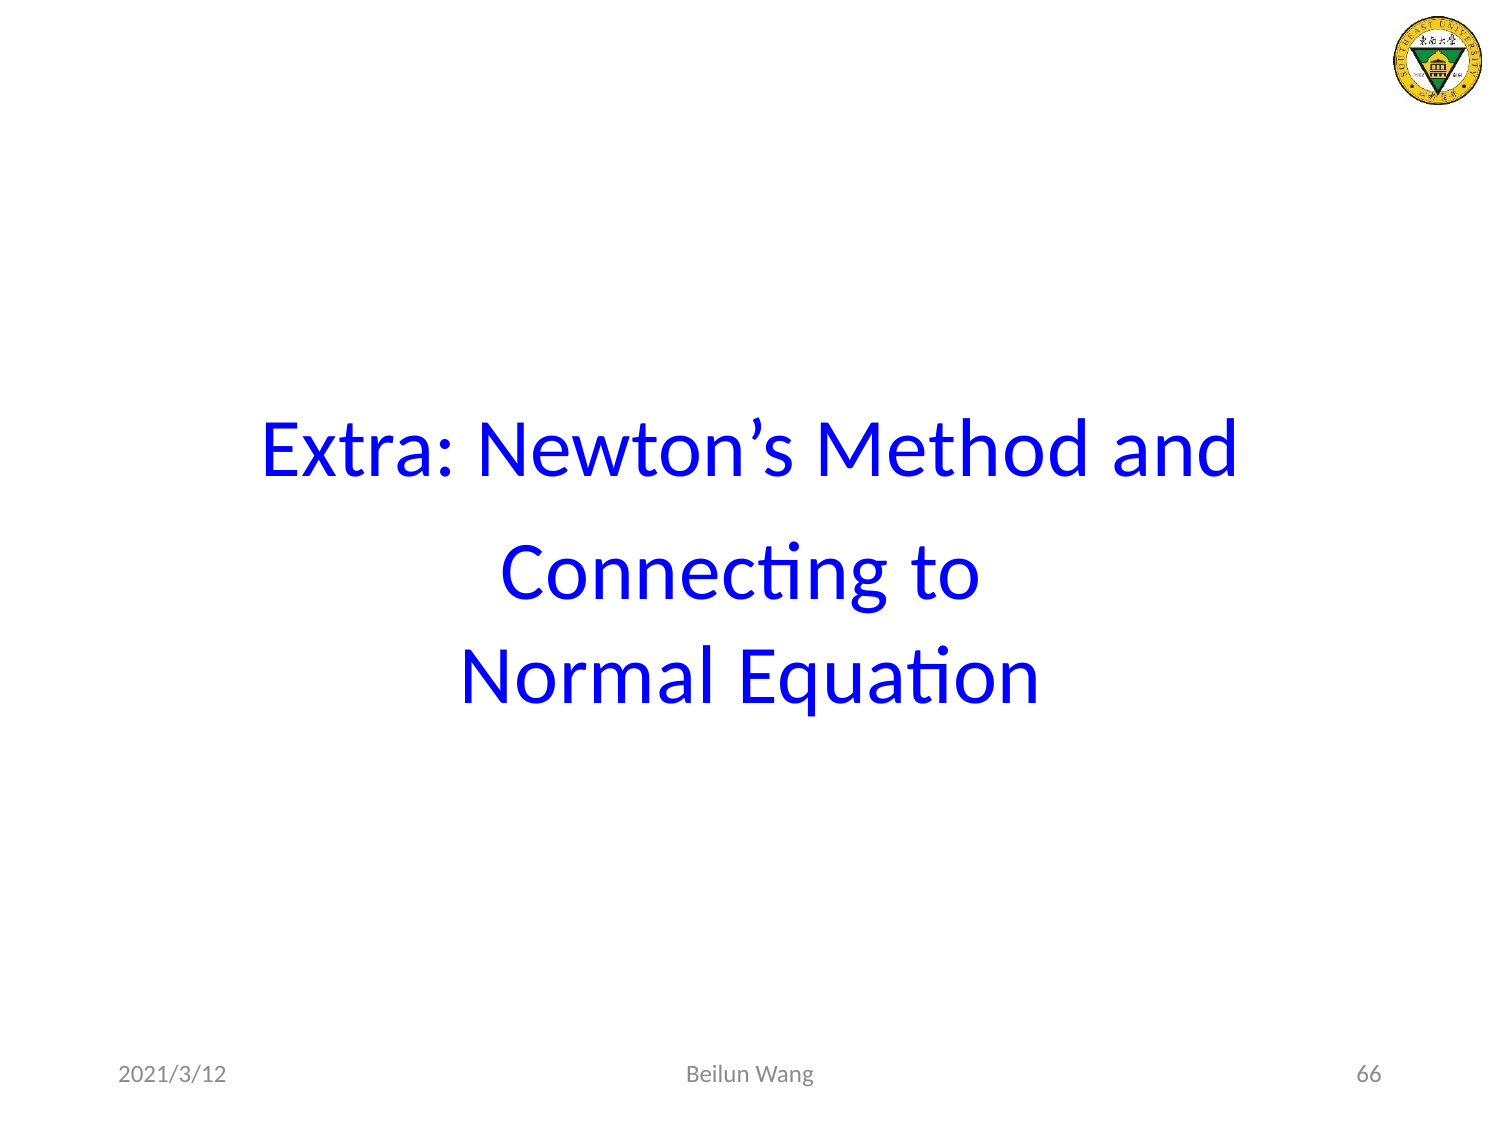

Extra: Newton’s Method and
Connecting to
Normal Equation
2021/3/12
Beilun Wang
66